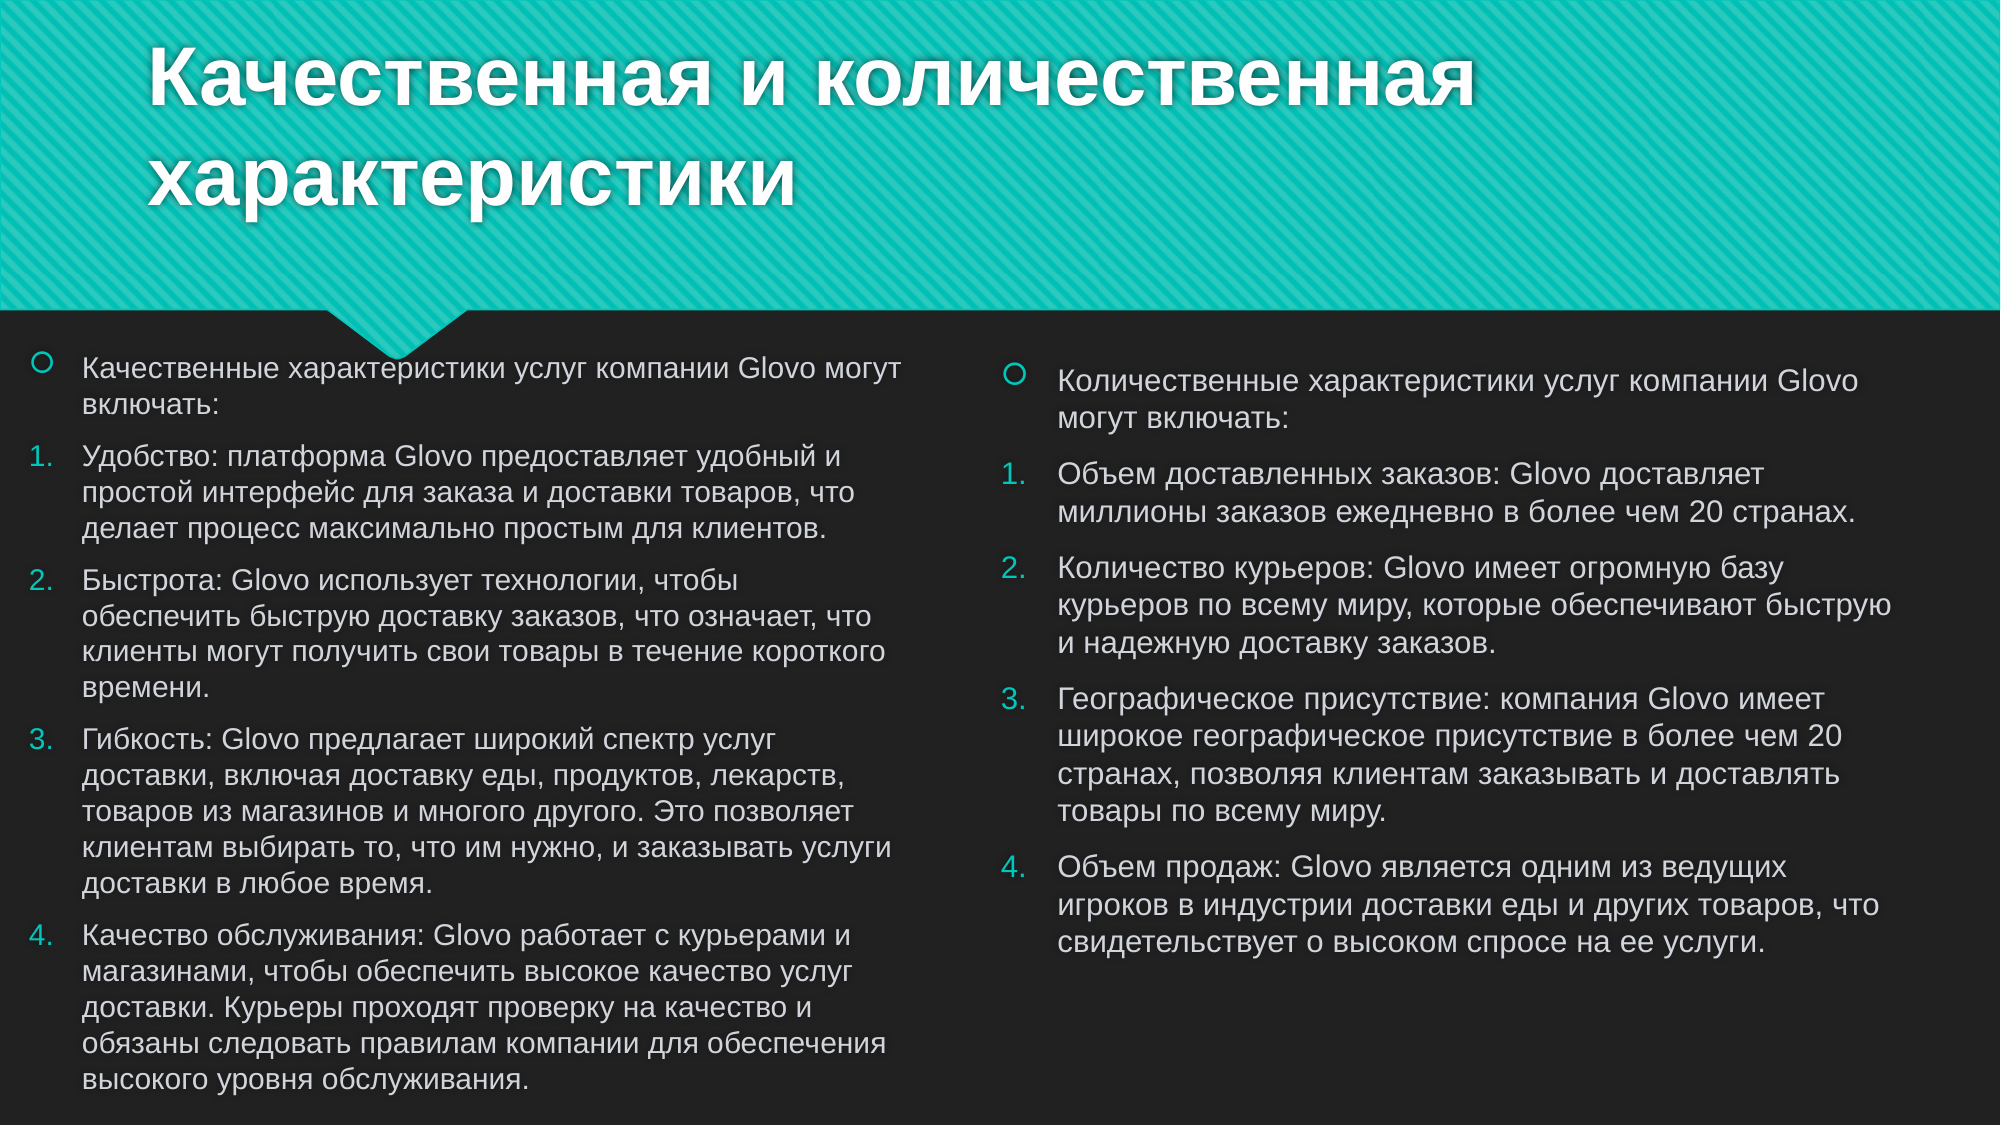

# Качественная и количественная характеристики
Количественные характеристики услуг компании Glovo могут включать:
Объем доставленных заказов: Glovo доставляет миллионы заказов ежедневно в более чем 20 странах.
Количество курьеров: Glovo имеет огромную базу курьеров по всему миру, которые обеспечивают быструю и надежную доставку заказов.
Географическое присутствие: компания Glovo имеет широкое географическое присутствие в более чем 20 странах, позволяя клиентам заказывать и доставлять товары по всему миру.
Объем продаж: Glovo является одним из ведущих игроков в индустрии доставки еды и других товаров, что свидетельствует о высоком спросе на ее услуги.
Качественные характеристики услуг компании Glovo могут включать:
Удобство: платформа Glovo предоставляет удобный и простой интерфейс для заказа и доставки товаров, что делает процесс максимально простым для клиентов.
Быстрота: Glovo использует технологии, чтобы обеспечить быструю доставку заказов, что означает, что клиенты могут получить свои товары в течение короткого времени.
Гибкость: Glovo предлагает широкий спектр услуг доставки, включая доставку еды, продуктов, лекарств, товаров из магазинов и многого другого. Это позволяет клиентам выбирать то, что им нужно, и заказывать услуги доставки в любое время.
Качество обслуживания: Glovo работает с курьерами и магазинами, чтобы обеспечить высокое качество услуг доставки. Курьеры проходят проверку на качество и обязаны следовать правилам компании для обеспечения высокого уровня обслуживания.